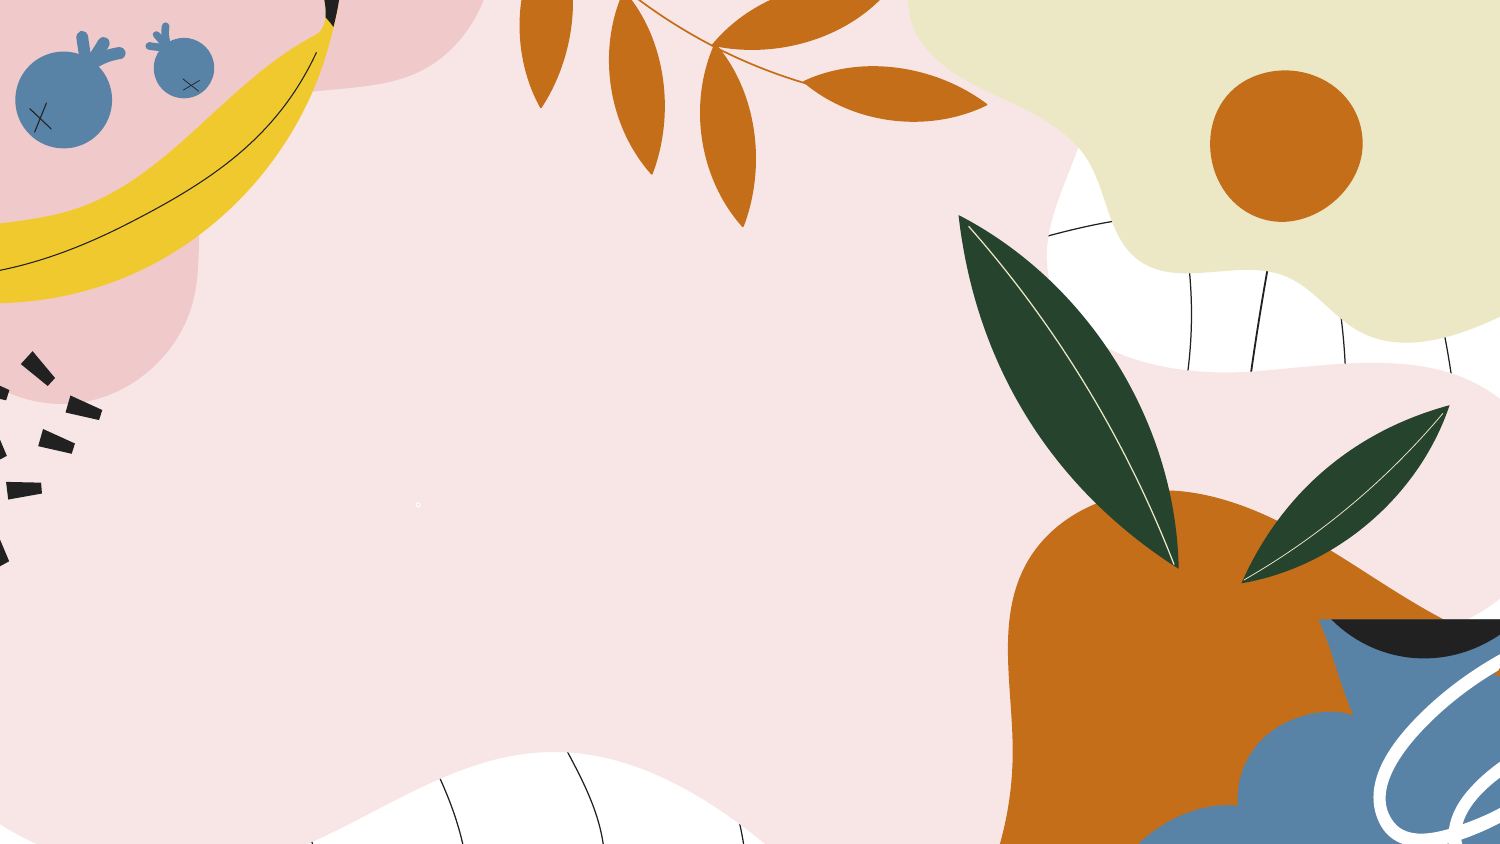

# EasyMeals (Remake)
By Phạm Gia Khánh